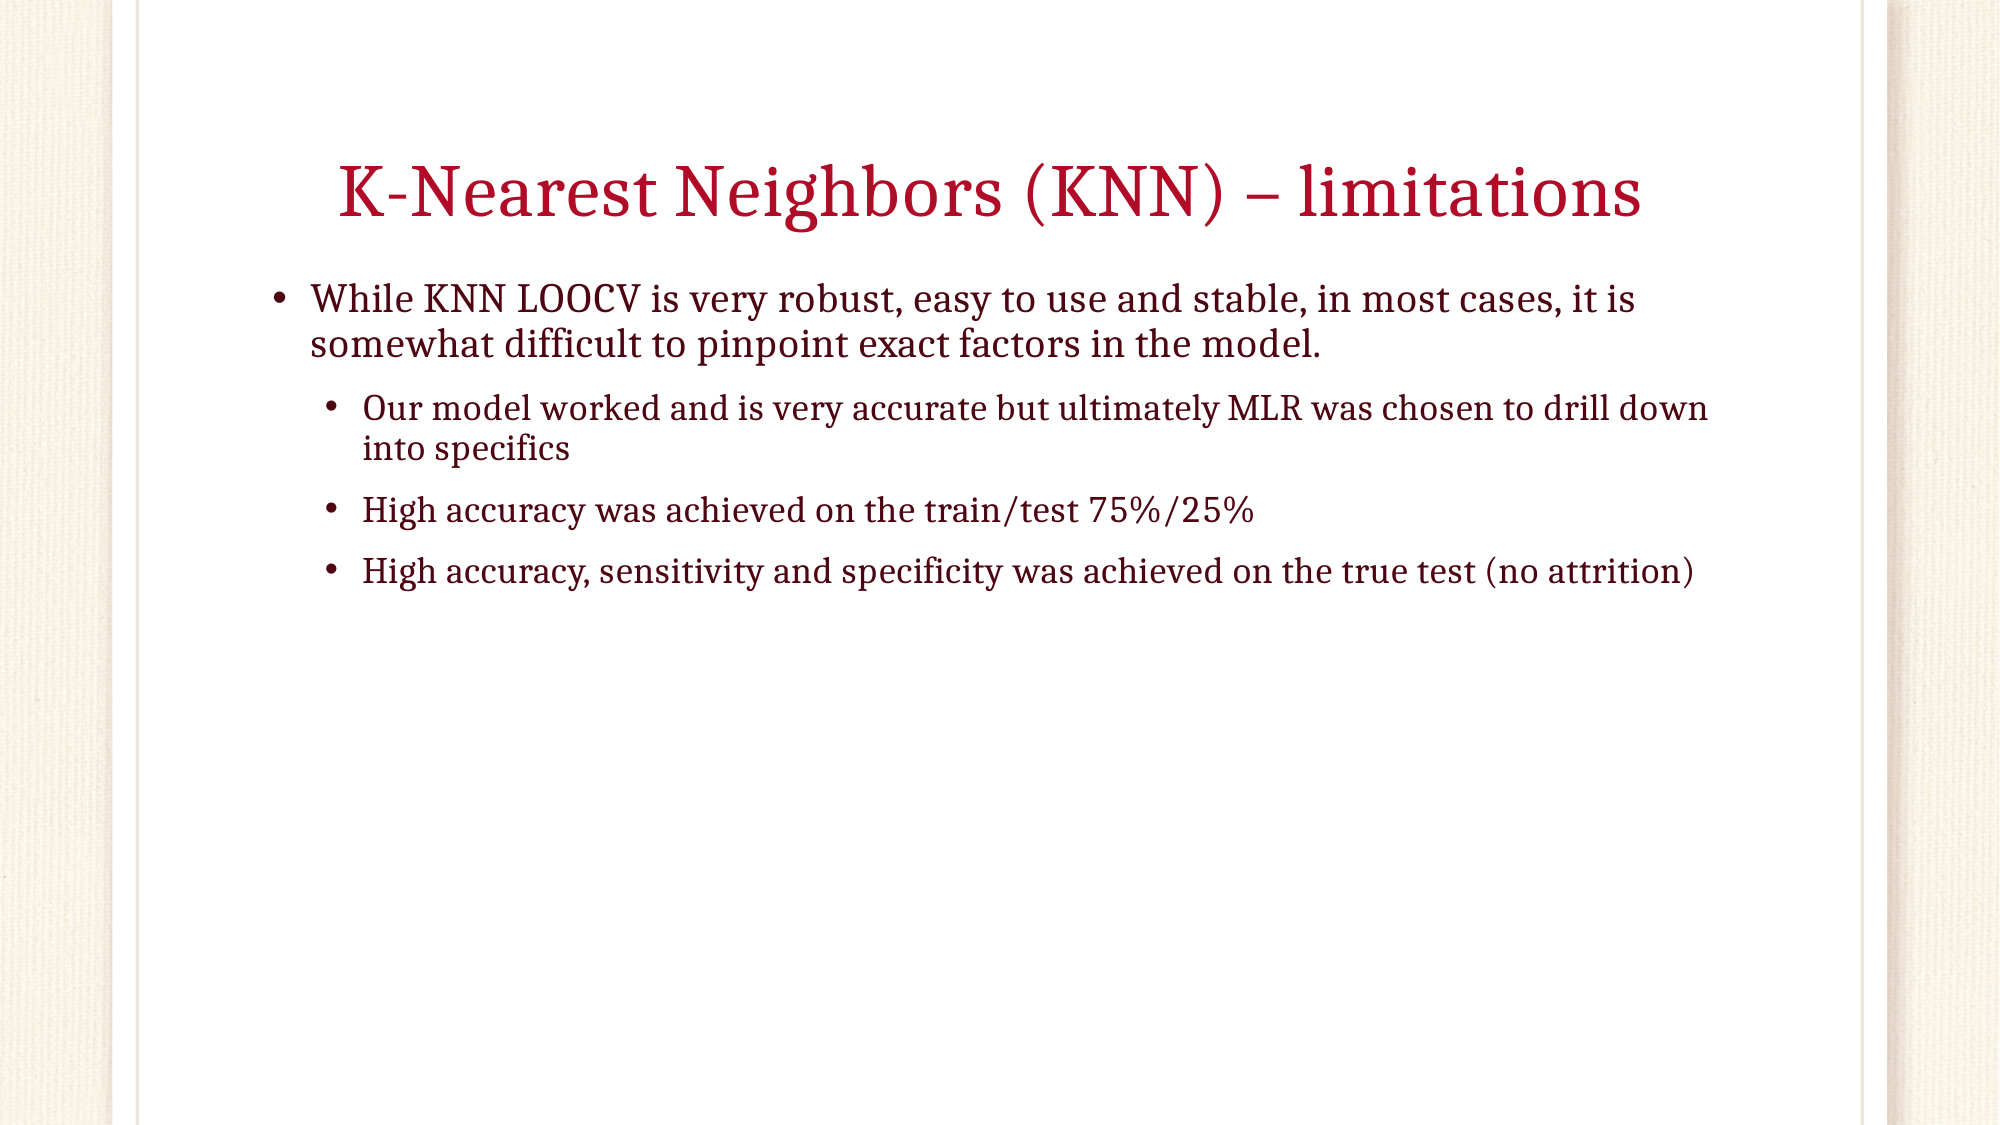

# K-Nearest Neighbors (KNN) – limitations
While KNN LOOCV is very robust, easy to use and stable, in most cases, it is somewhat difficult to pinpoint exact factors in the model.
Our model worked and is very accurate but ultimately MLR was chosen to drill down into specifics
High accuracy was achieved on the train/test 75%/25%
High accuracy, sensitivity and specificity was achieved on the true test (no attrition)